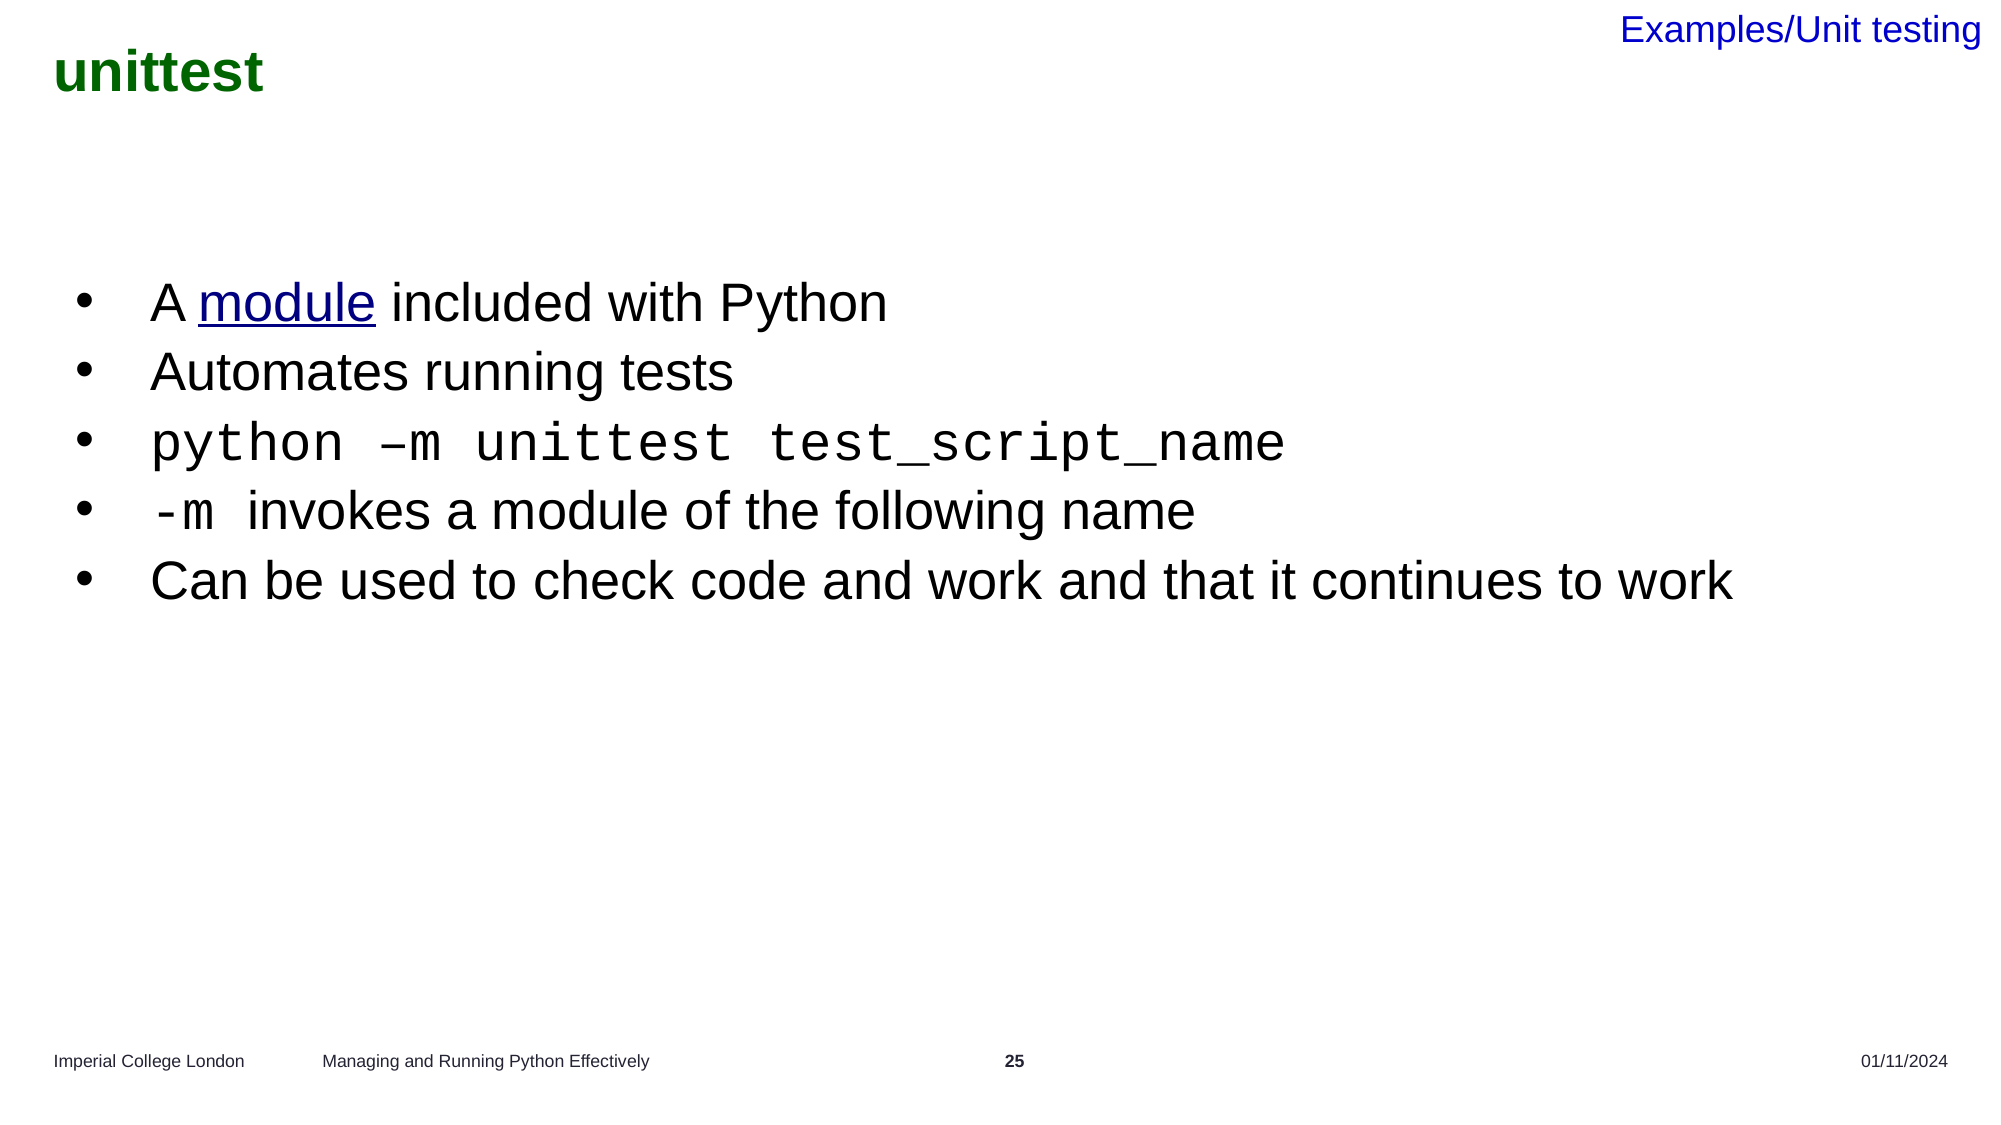

Examples/Unit testing
# unittest
A module included with Python
Automates running tests
python –m unittest test_script_name
-m invokes a module of the following name
Can be used to check code and work and that it continues to work
Managing and Running Python Effectively
25
01/11/2024